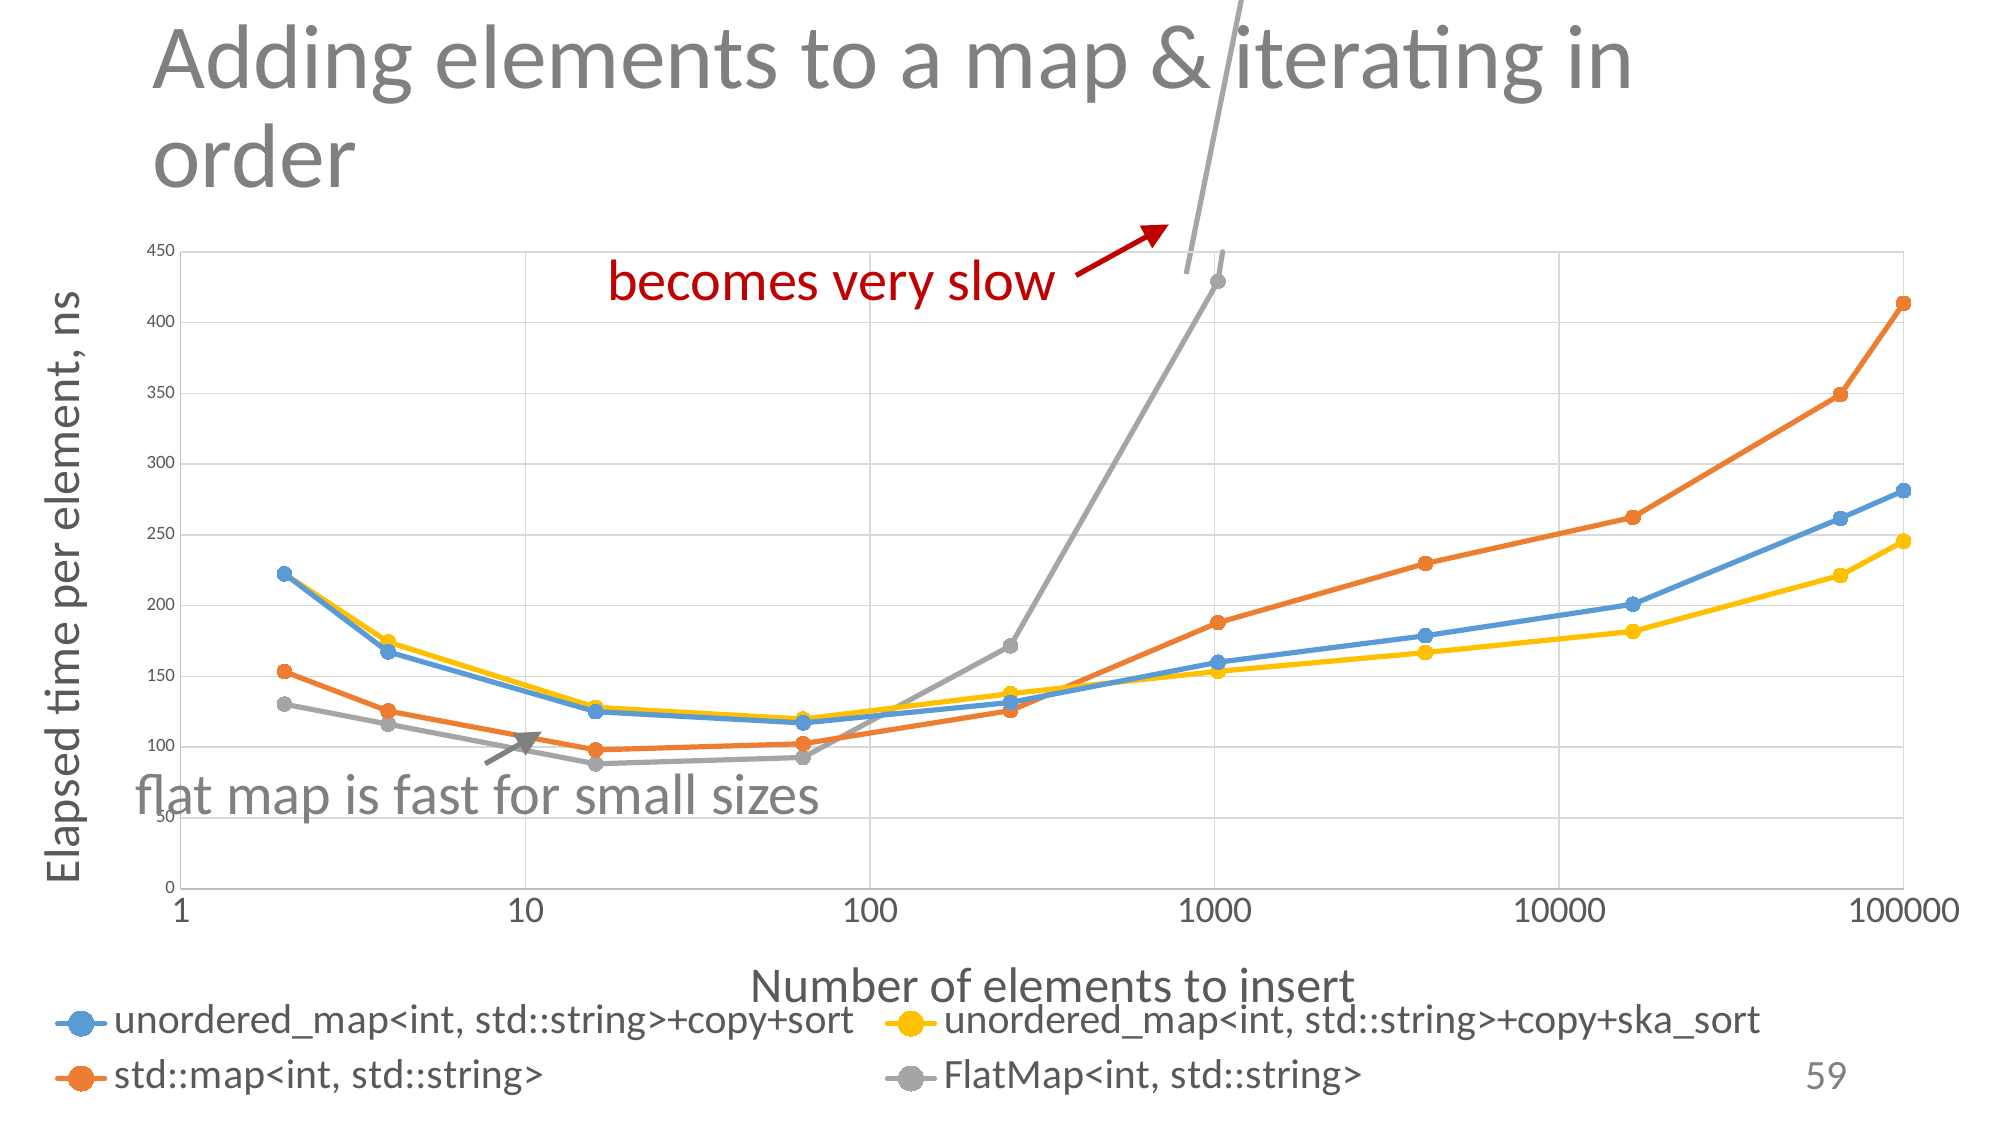

# Adding elements to a map & iterating in order

### Chart

| Category | unordered_map<int, std::string>+copy+sort | unordered_map<int, std::string>+copy+ska_sort | std::map<int, std::string> | FlatMap<int, std::string> |
|---|---|---|---|---|
becomes very slow
flat map is fast for small sizes
59